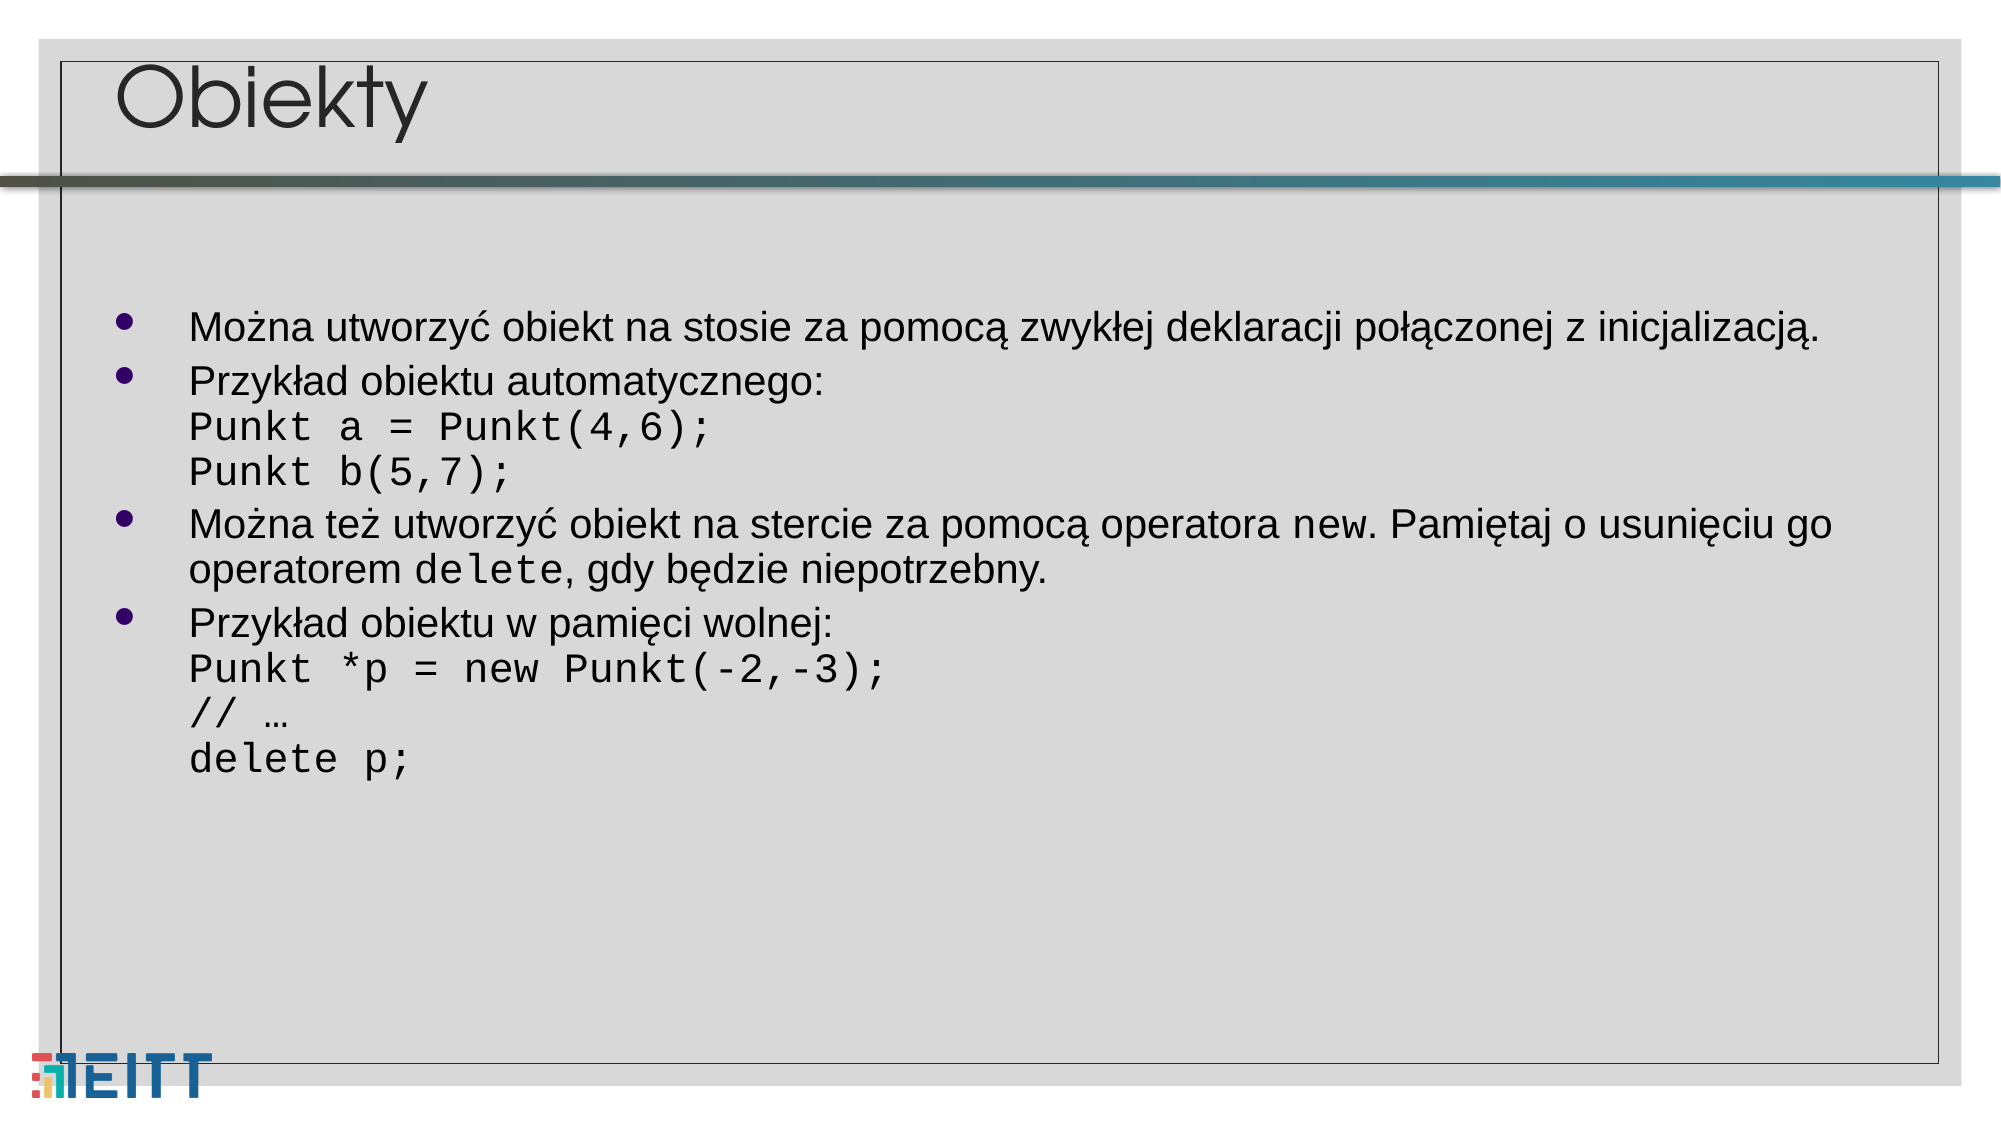

# Obiekty
Można utworzyć obiekt na stosie za pomocą zwykłej deklaracji połączonej z inicjalizacją.
Przykład obiektu automatycznego:
Punkt a = Punkt(4,6);
Punkt b(5,7);
Można też utworzyć obiekt na stercie za pomocą operatora new. Pamiętaj o usunięciu go operatorem delete, gdy będzie niepotrzebny.
Przykład obiektu w pamięci wolnej:
Punkt *p = new Punkt(-2,-3);
// …
delete p;